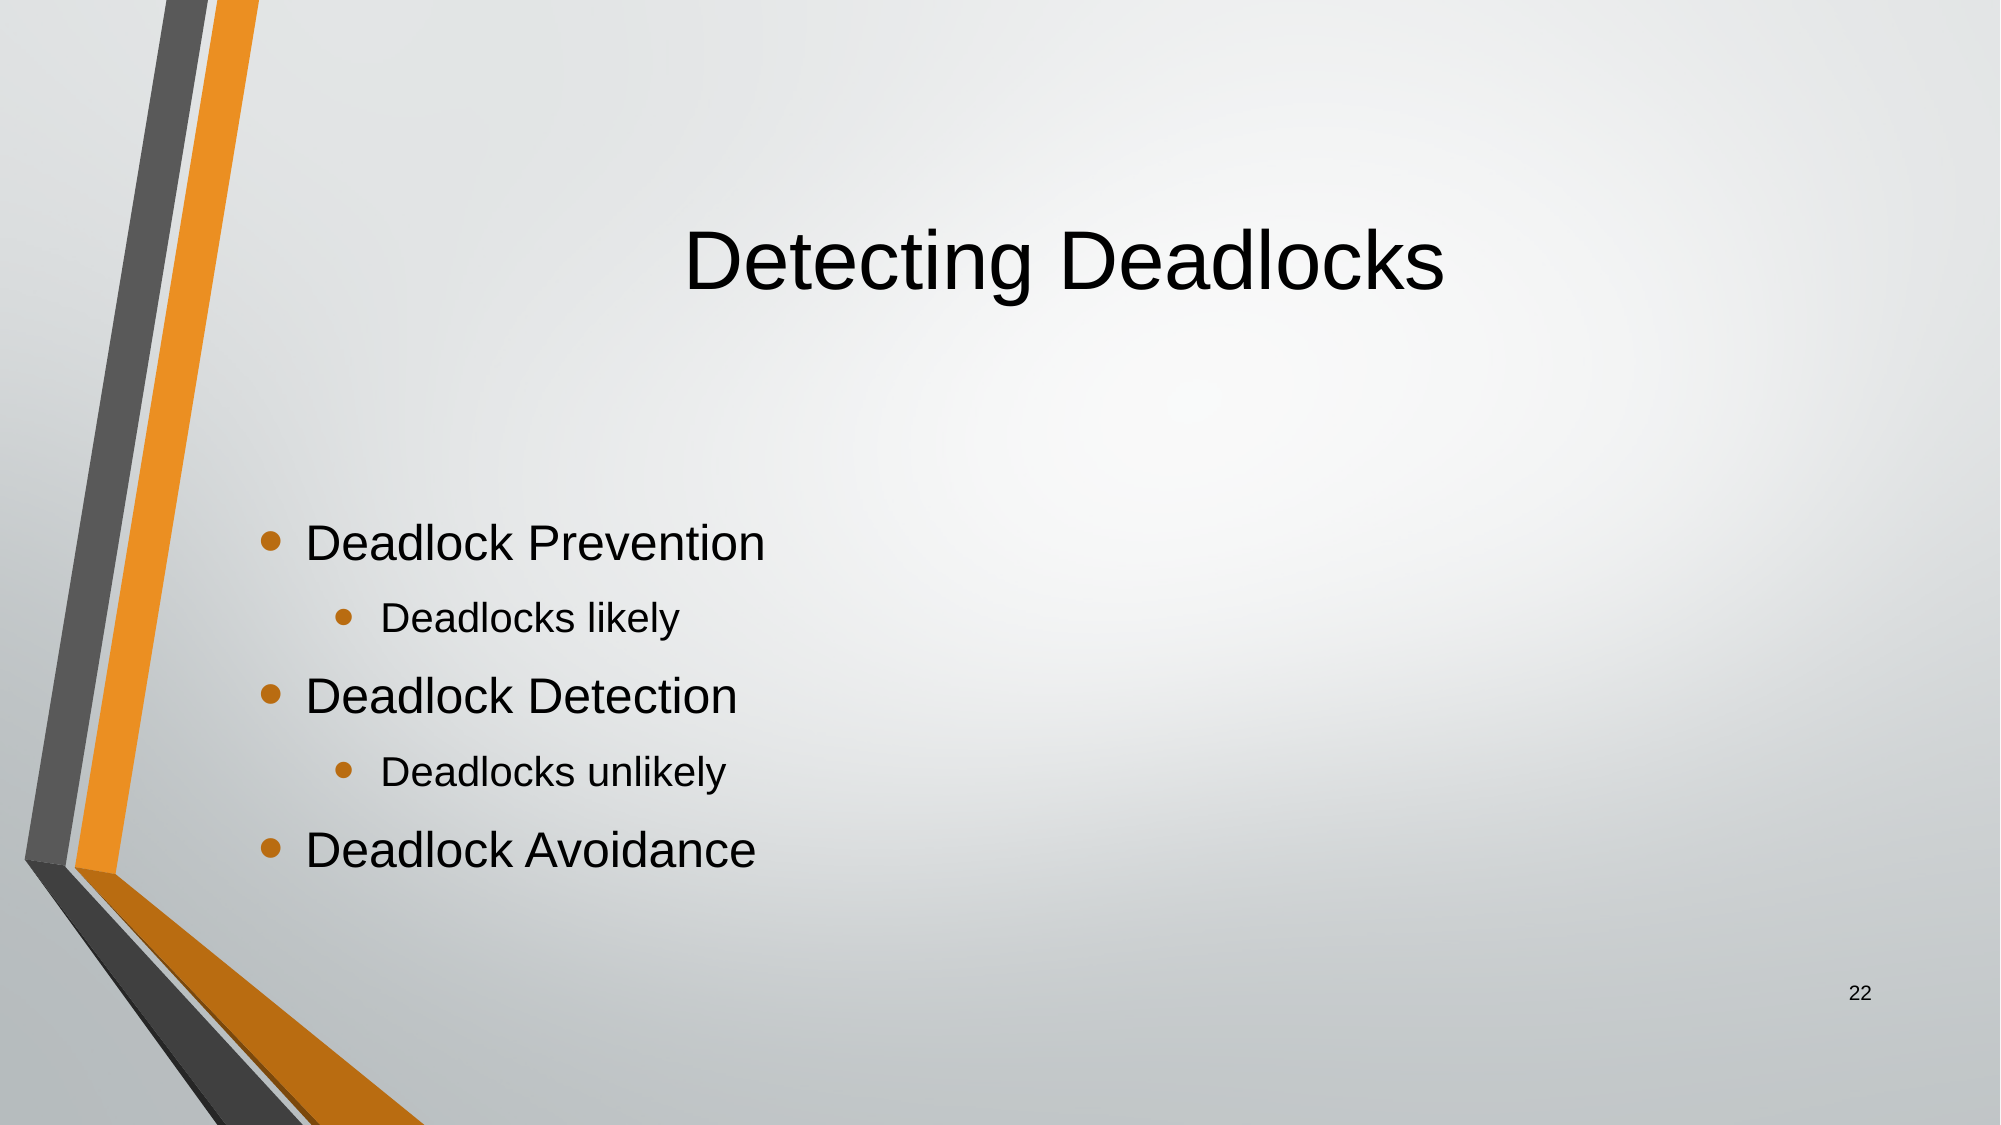

# Detecting Deadlocks
Deadlock Prevention
Deadlocks likely
Deadlock Detection
Deadlocks unlikely
Deadlock Avoidance
22